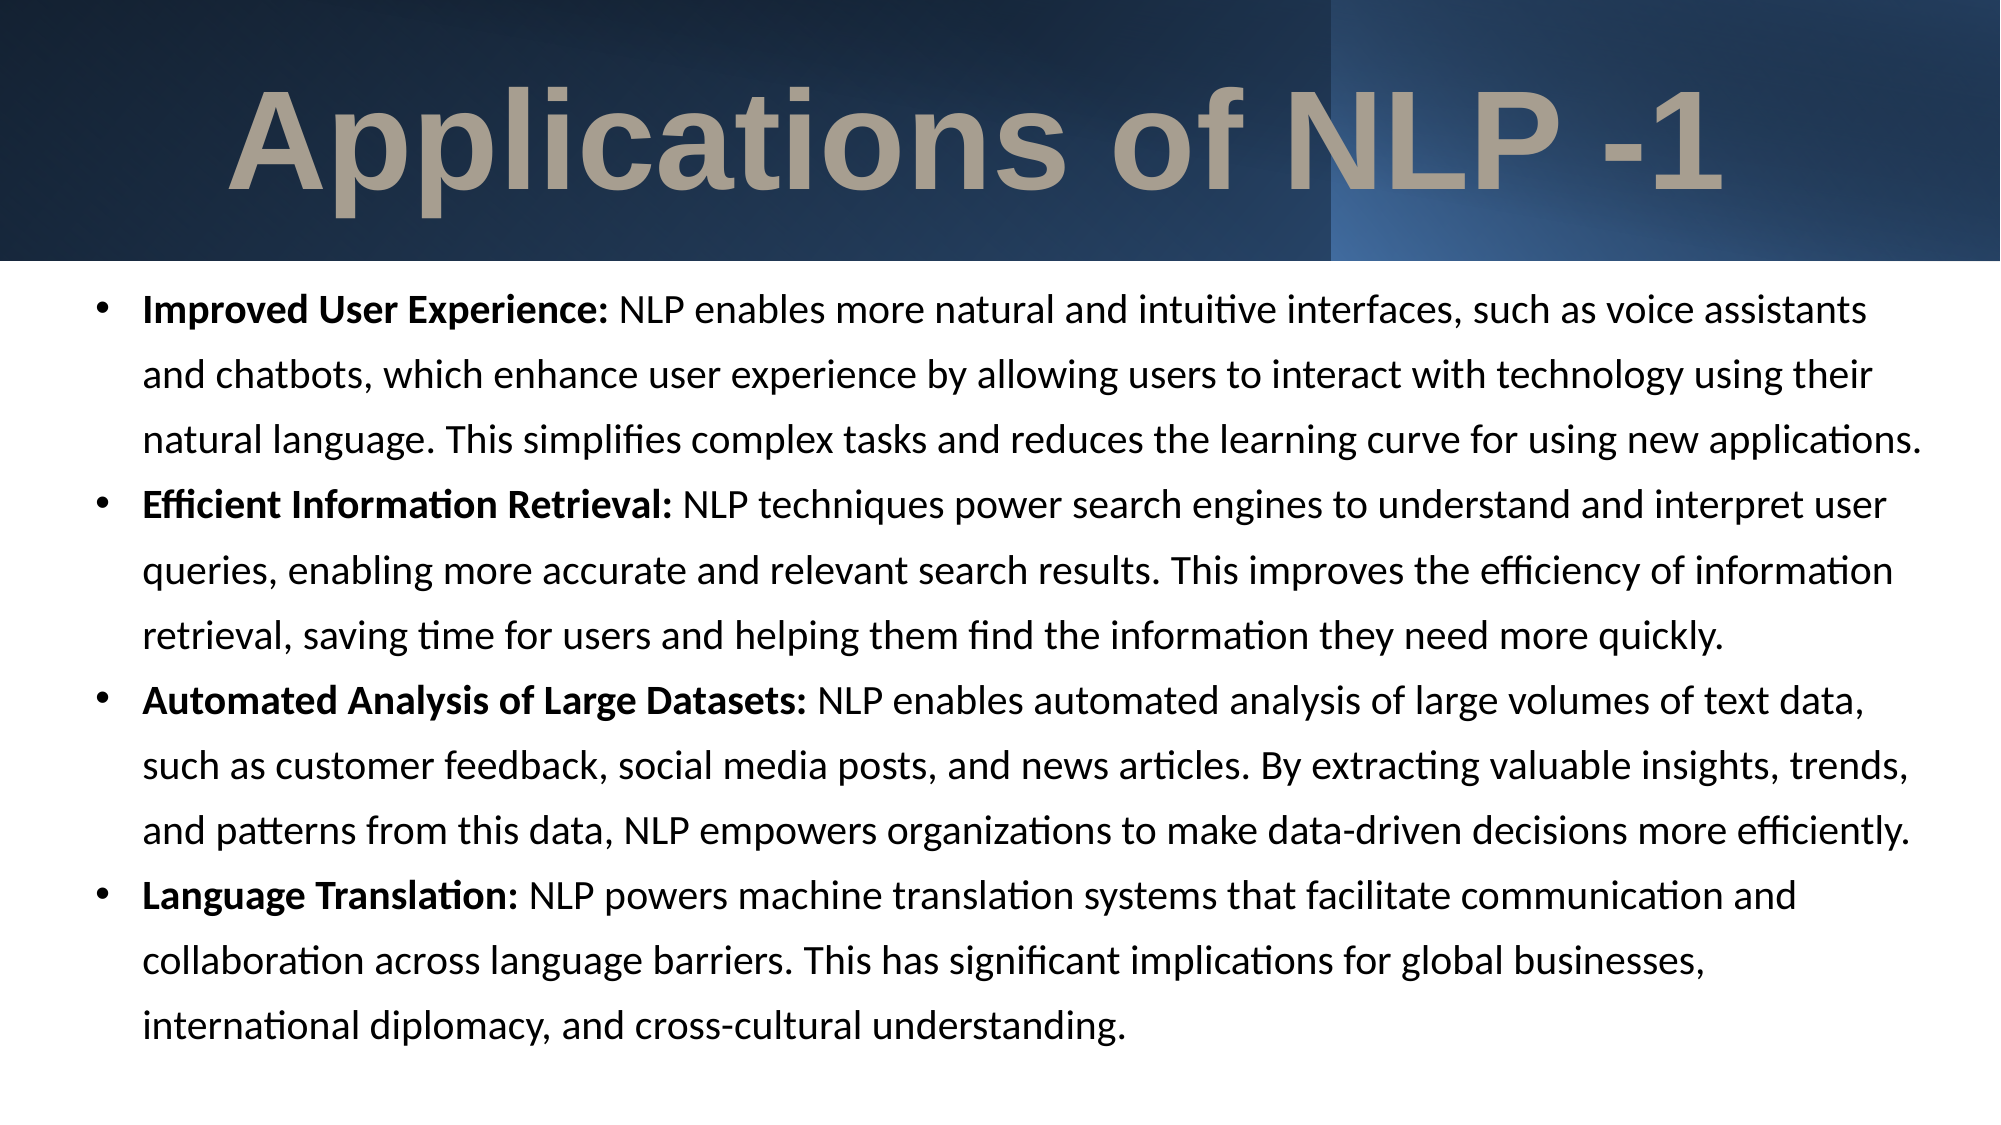

# Applications of NLP -1
Improved User Experience: NLP enables more natural and intuitive interfaces, such as voice assistants and chatbots, which enhance user experience by allowing users to interact with technology using their natural language. This simplifies complex tasks and reduces the learning curve for using new applications.
Efficient Information Retrieval: NLP techniques power search engines to understand and interpret user queries, enabling more accurate and relevant search results. This improves the efficiency of information retrieval, saving time for users and helping them find the information they need more quickly.
Automated Analysis of Large Datasets: NLP enables automated analysis of large volumes of text data, such as customer feedback, social media posts, and news articles. By extracting valuable insights, trends, and patterns from this data, NLP empowers organizations to make data-driven decisions more efficiently.
Language Translation: NLP powers machine translation systems that facilitate communication and collaboration across language barriers. This has significant implications for global businesses, international diplomacy, and cross-cultural understanding.